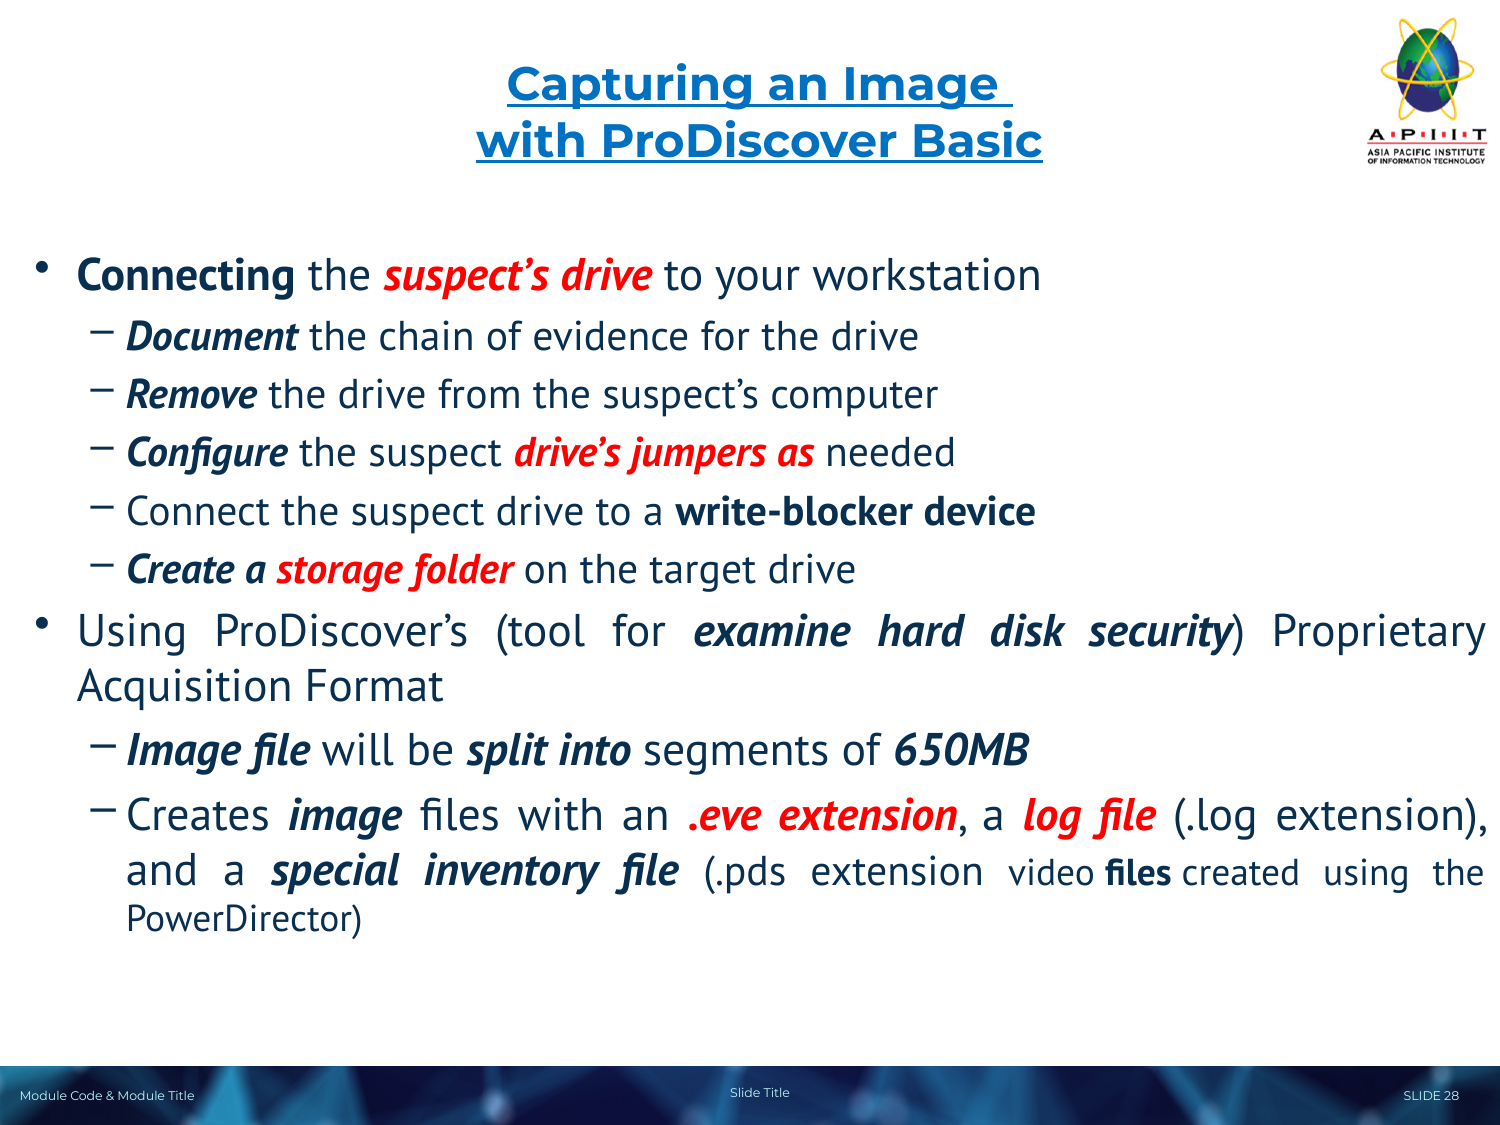

# Capturing an Image with ProDiscover Basic
Connecting the suspect’s drive to your workstation
Document the chain of evidence for the drive
Remove the drive from the suspect’s computer
Configure the suspect drive’s jumpers as needed
Connect the suspect drive to a write-blocker device
Create a storage folder on the target drive
Using ProDiscover’s (tool for examine hard disk security) Proprietary Acquisition Format
Image file will be split into segments of 650MB
Creates image files with an .eve extension, a log file (.log extension), and a special inventory file (.pds extension video files created using the PowerDirector)